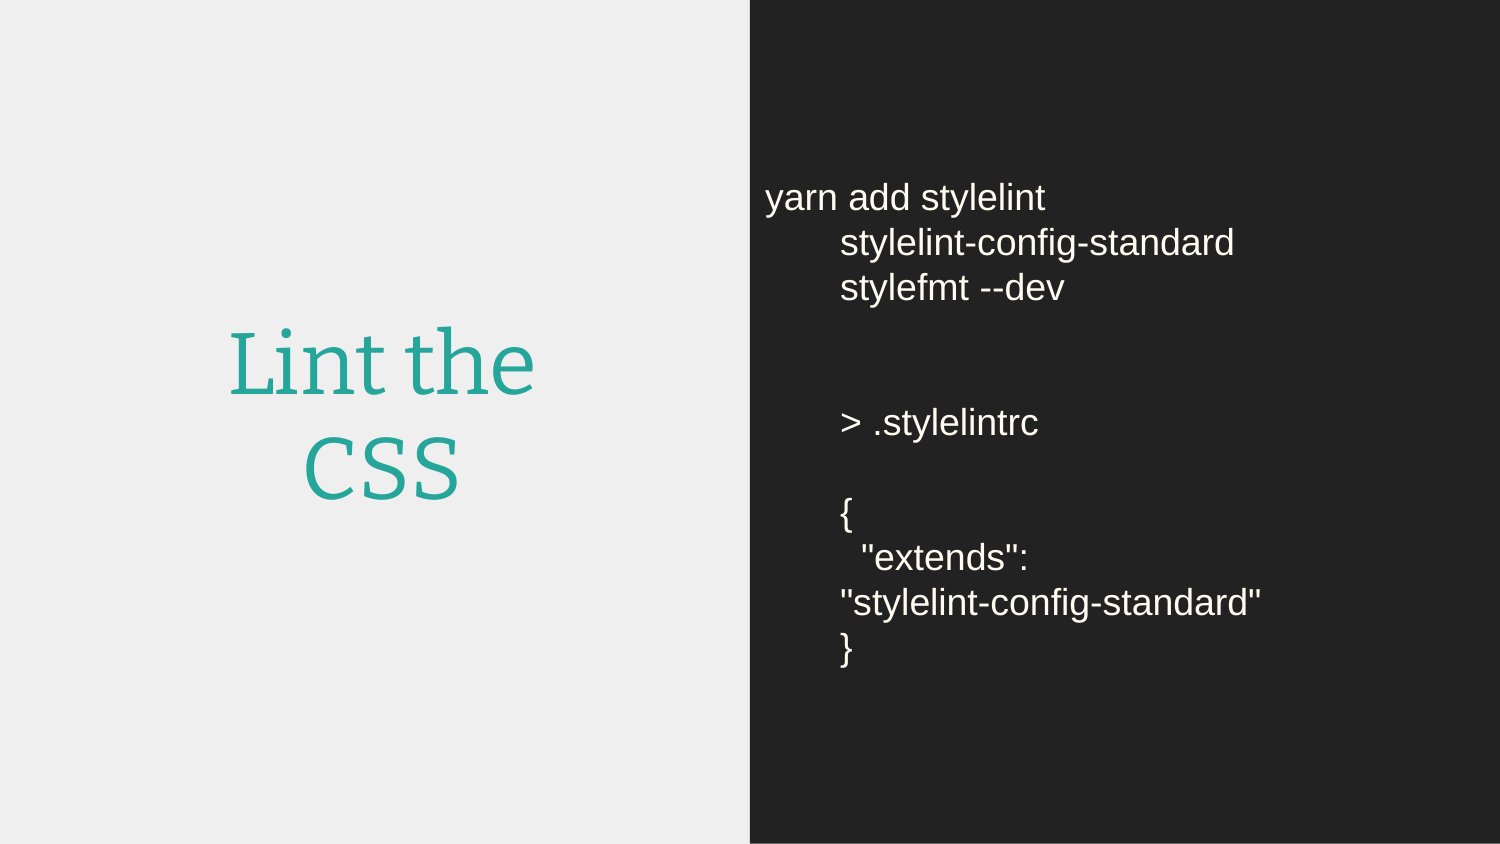

yarn add stylelint
stylelint-config-standard
stylefmt --dev

> .stylelintrc

{
  "extends":
"stylelint-config-standard"
}

# Lint the
CSS